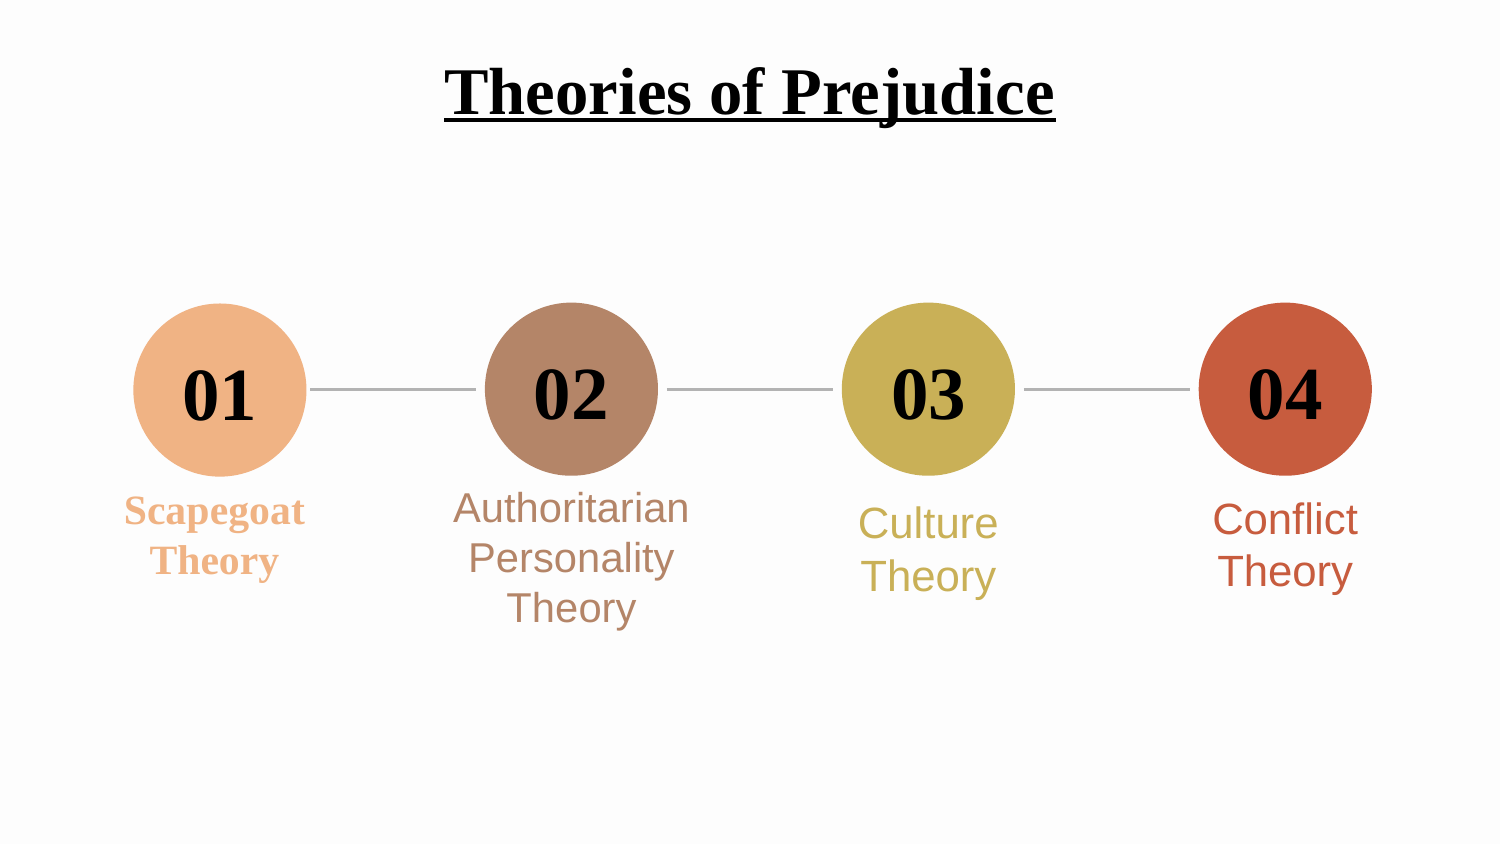

# Theories of Prejudice

02
03
04
01

Scapegoat Theory

Authoritarian
Personality Theory
Conflict Theory
Culture Theory